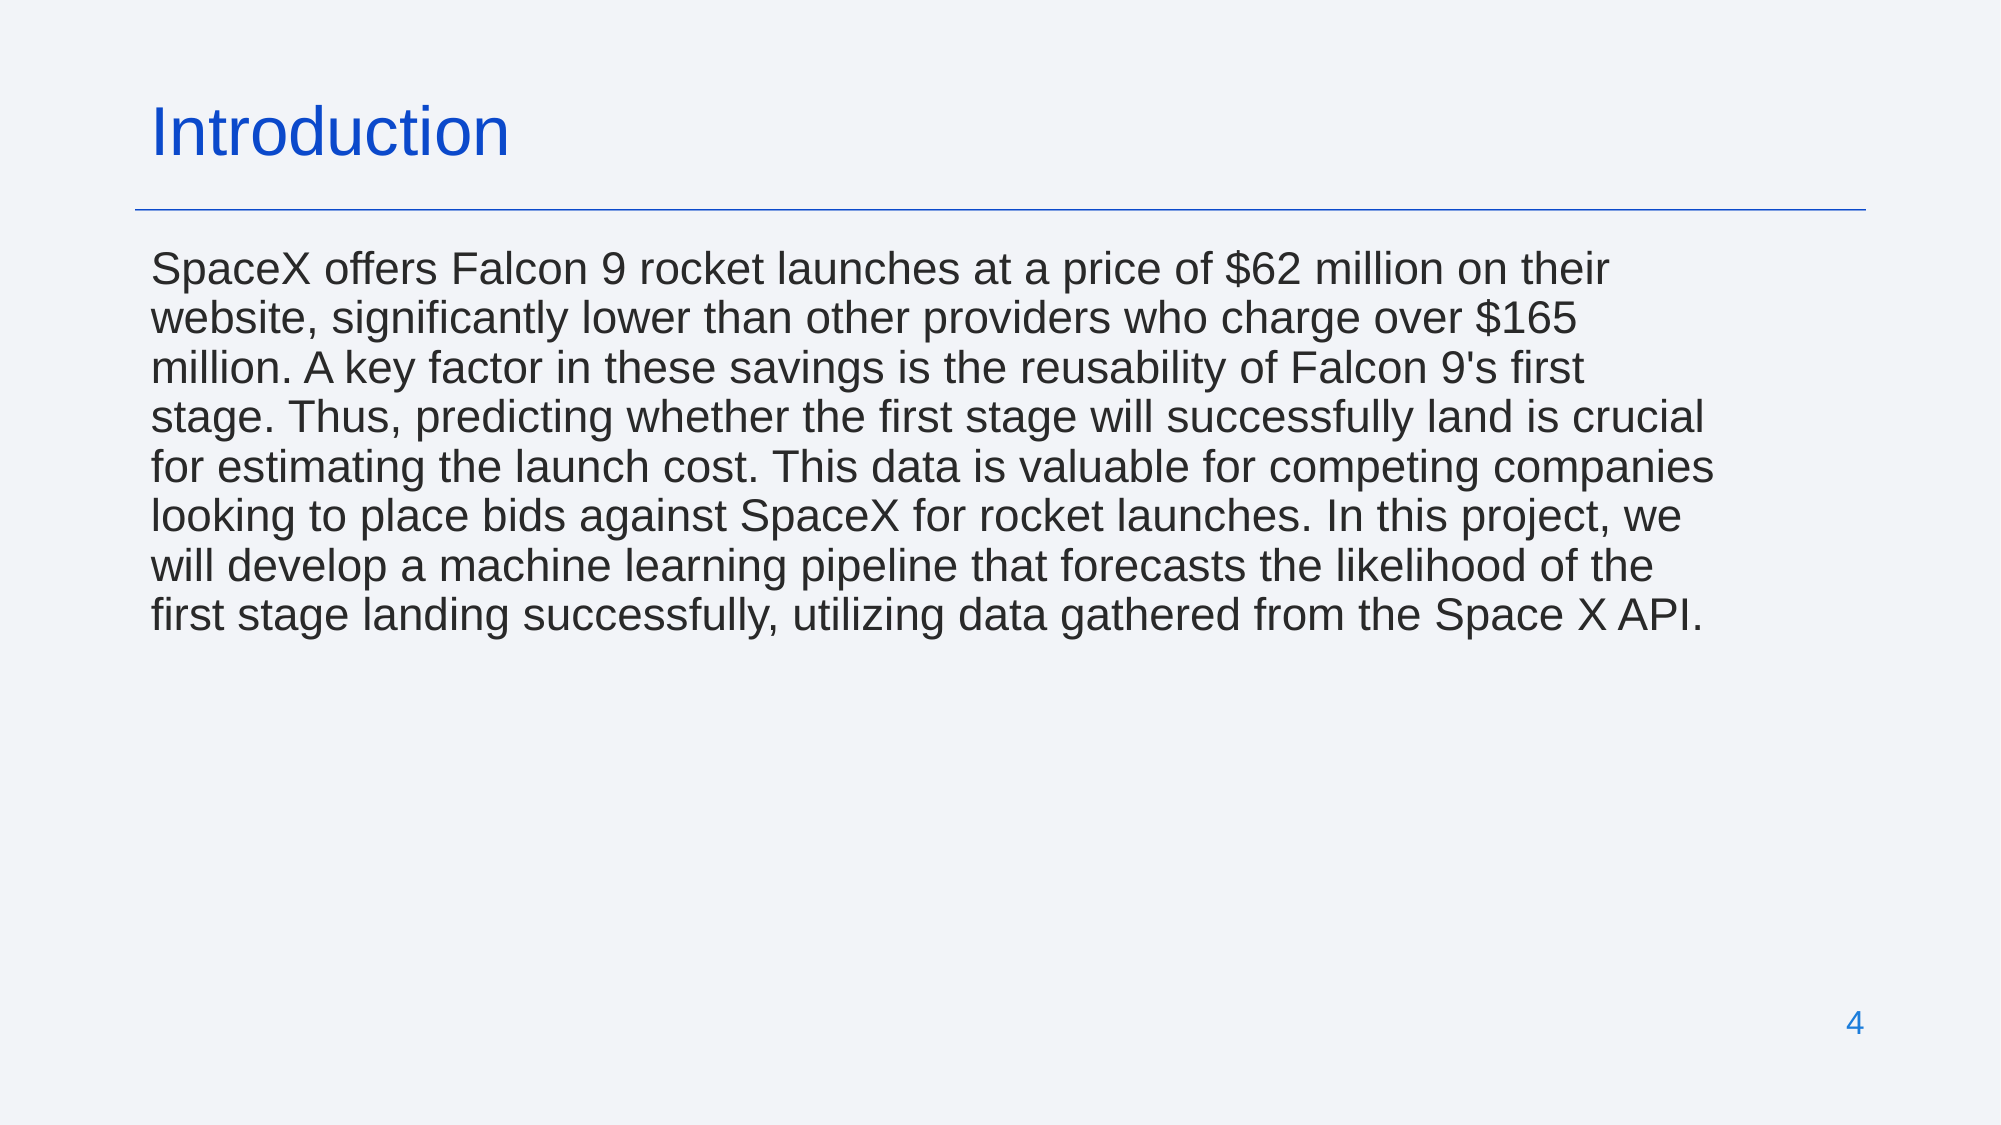

Introduction
SpaceX offers Falcon 9 rocket launches at a price of $62 million on their website, significantly lower than other providers who charge over $165 million. A key factor in these savings is the reusability of Falcon 9's first stage. Thus, predicting whether the first stage will successfully land is crucial for estimating the launch cost. This data is valuable for competing companies looking to place bids against SpaceX for rocket launches. In this project, we will develop a machine learning pipeline that forecasts the likelihood of the first stage landing successfully, utilizing data gathered from the Space X API.
4